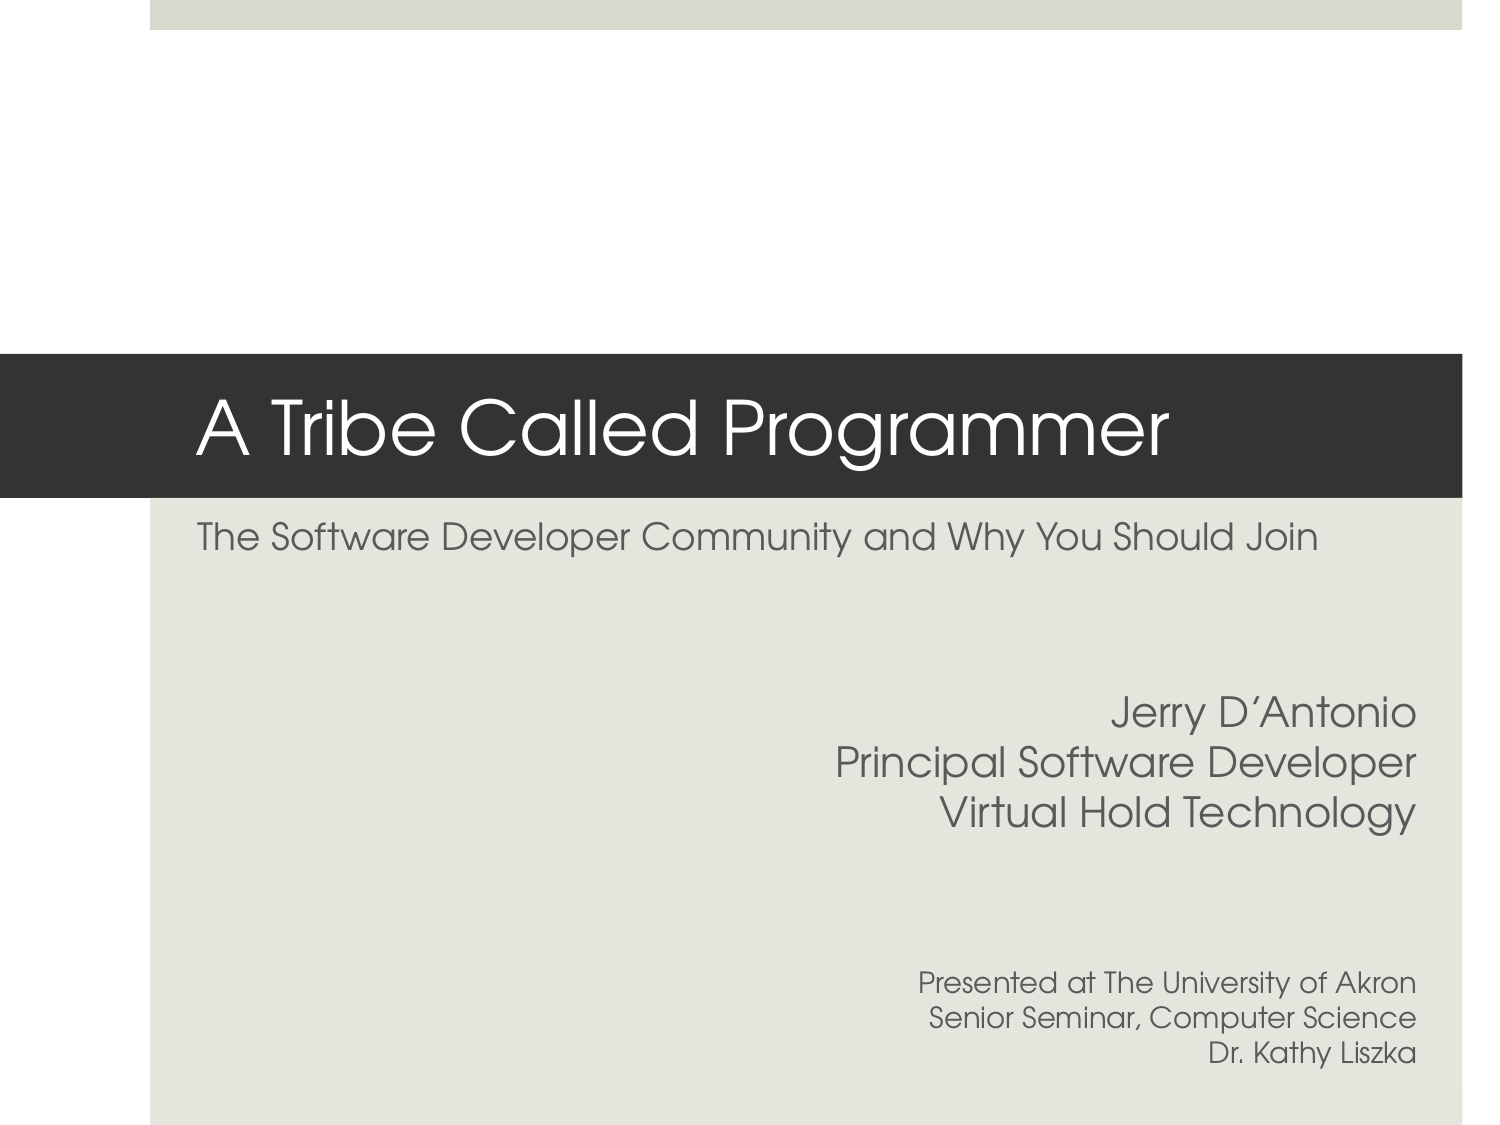

# A Tribe Called Programmer
The Software Developer Community and Why You Should Join

Jerry D’Antonio
Principal Software Developer
Virtual Hold Technology

Presented at The University of Akron
Senior Seminar, Computer Science
Dr. Kathy Liszka